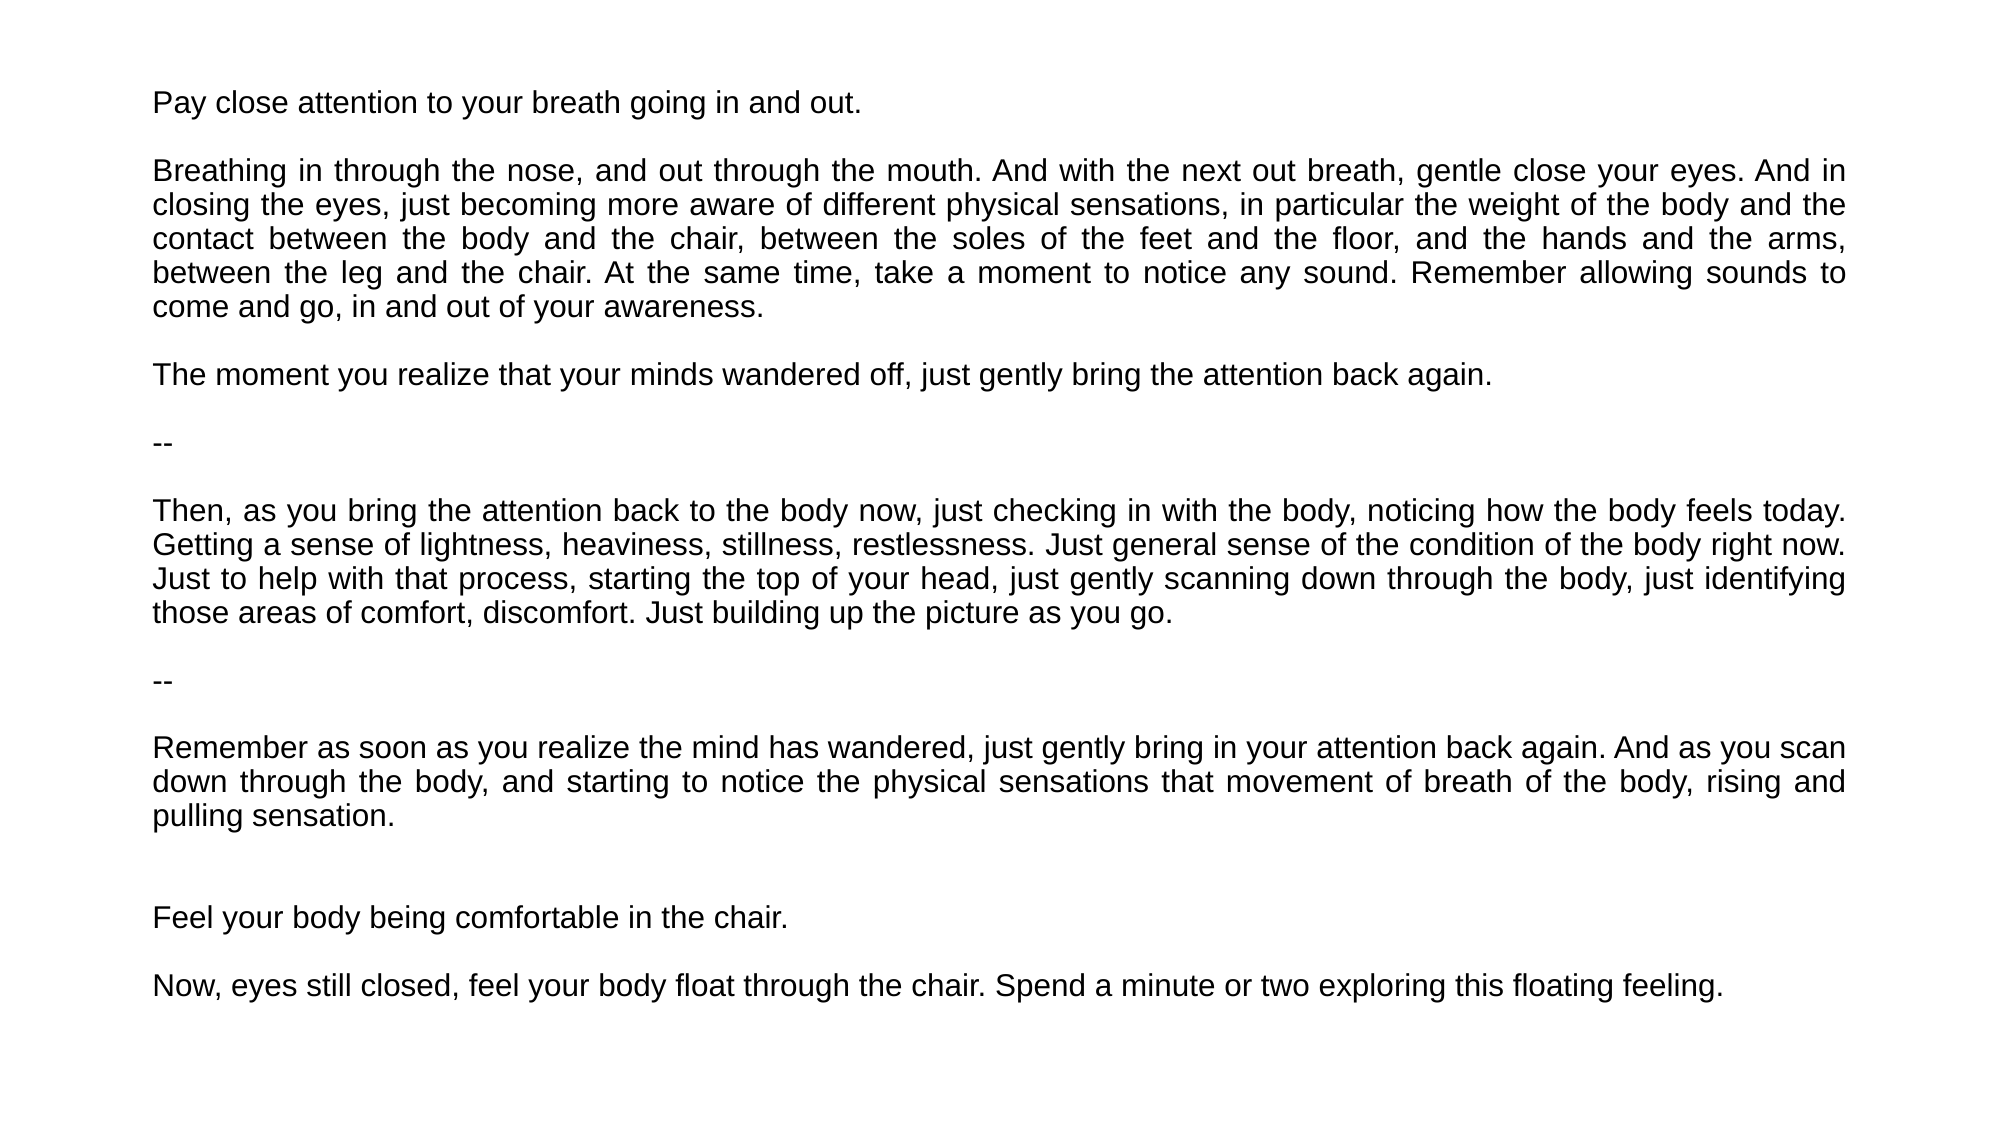

Pay close attention to your breath going in and out.

Breathing in through the nose, and out through the mouth. And with the next out breath, gentle close your eyes. And in closing the eyes, just becoming more aware of different physical sensations, in particular the weight of the body and the contact between the body and the chair, between the soles of the feet and the floor, and the hands and the arms, between the leg and the chair. At the same time, take a moment to notice any sound. Remember allowing sounds to come and go, in and out of your awareness.

The moment you realize that your minds wandered off, just gently bring the attention back again.

--

Then, as you bring the attention back to the body now, just checking in with the body, noticing how the body feels today. Getting a sense of lightness, heaviness, stillness, restlessness. Just general sense of the condition of the body right now. Just to help with that process, starting the top of your head, just gently scanning down through the body, just identifying those areas of comfort, discomfort. Just building up the picture as you go.

--

Remember as soon as you realize the mind has wandered, just gently bring in your attention back again. And as you scan down through the body, and starting to notice the physical sensations that movement of breath of the body, rising and pulling sensation.

Feel your body being comfortable in the chair.

Now, eyes still closed, feel your body float through the chair. Spend a minute or two exploring this floating feeling.